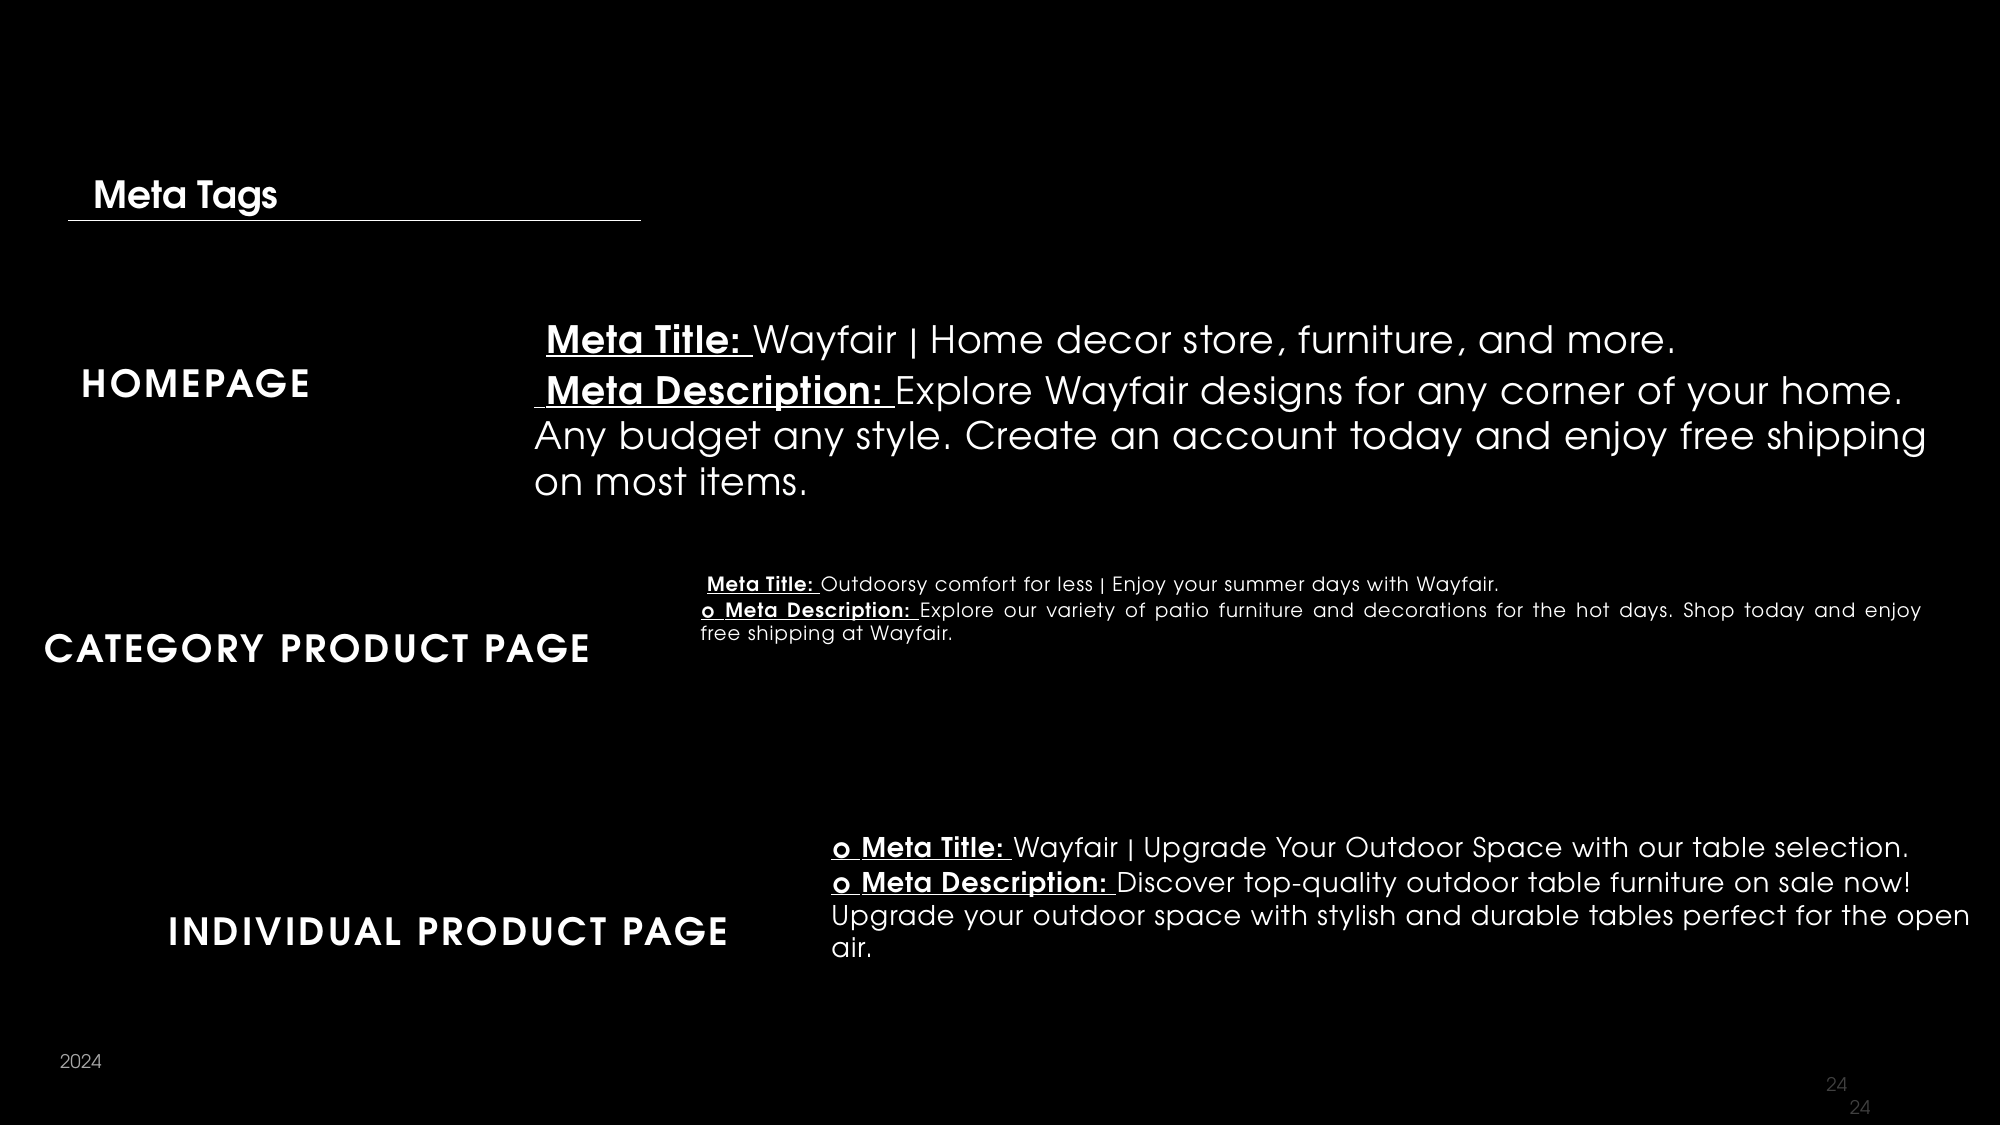

Meta Tags
 Meta Title: Wayfair | Home decor store, furniture, and more.
 Meta Description: Explore Wayfair designs for any corner of your home. Any budget any style. Create an account today and enjoy free shipping on most items.

Homepage
 Meta Title: Outdoorsy comfort for less | Enjoy your summer days with Wayfair.
○ Meta Description: Explore our variety of patio furniture and decorations for the hot days. Shop today and enjoy free shipping at Wayfair.

Category product page
○ Meta Title: Wayfair | Upgrade Your Outdoor Space with our table selection.
○ Meta Description: Discover top-quality outdoor table furniture on sale now! Upgrade your outdoor space with stylish and durable tables perfect for the open air.

Individual product page
2024
24
24